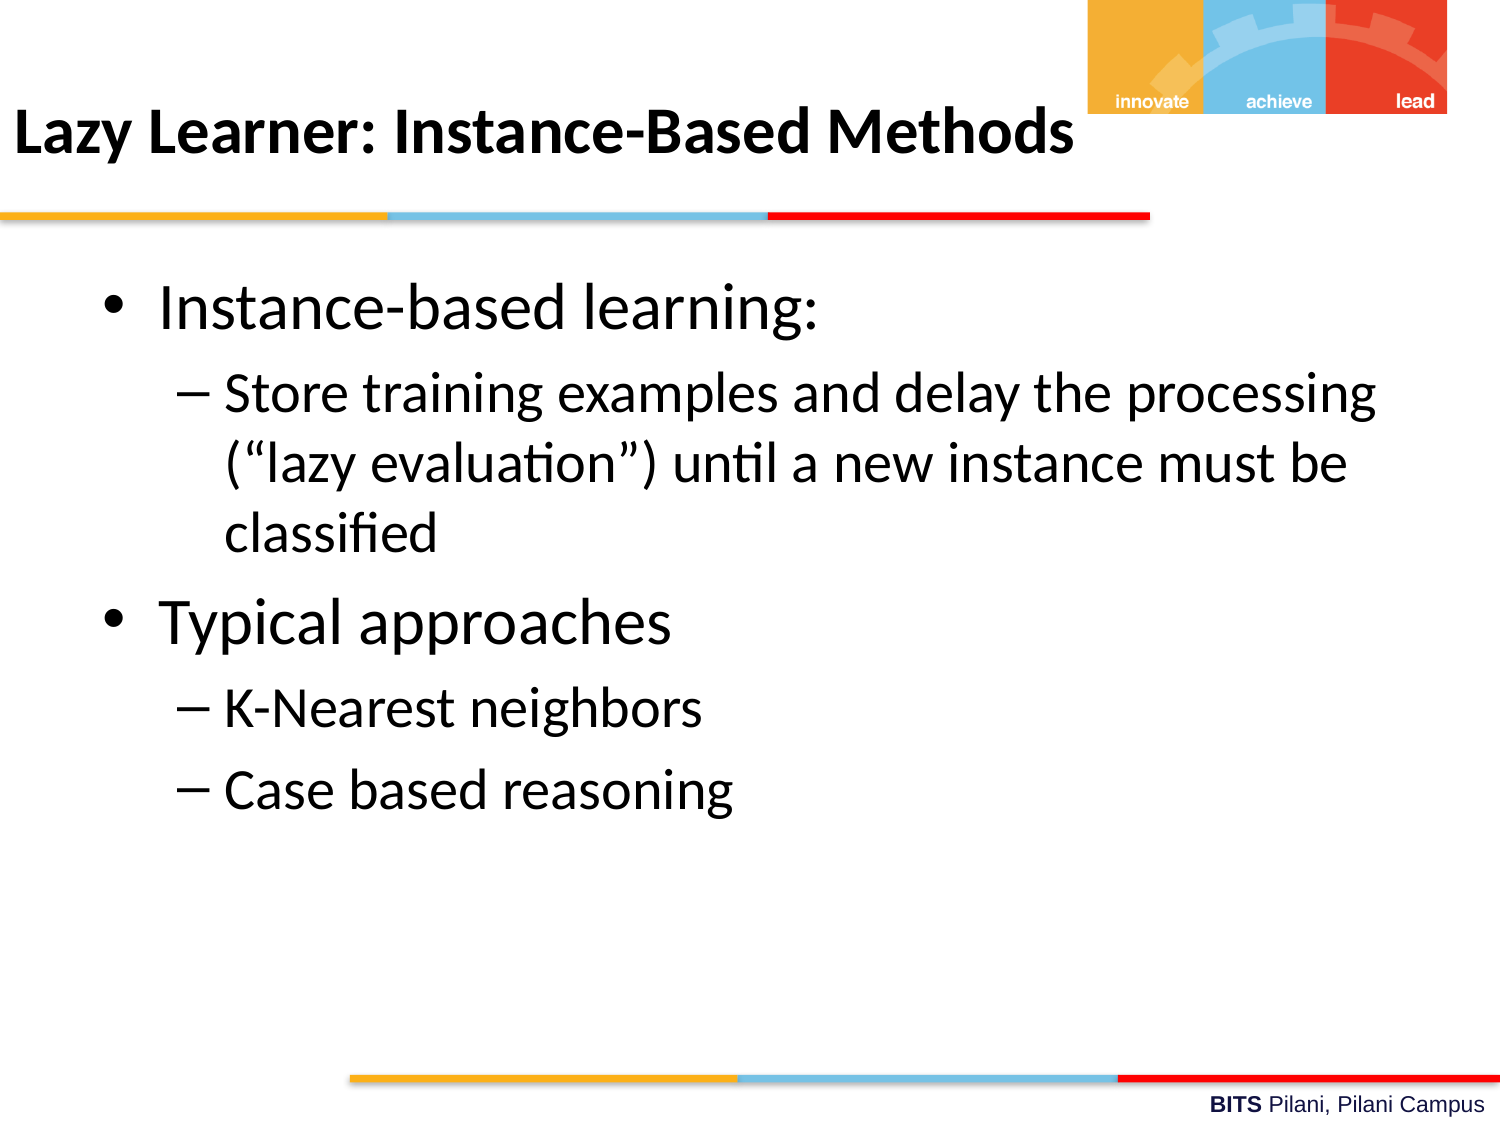

# Lazy Learner: Instance-Based Methods
Instance-based learning:
Store training examples and delay the processing (“lazy evaluation”) until a new instance must be classified
Typical approaches
K-Nearest neighbors
Case based reasoning